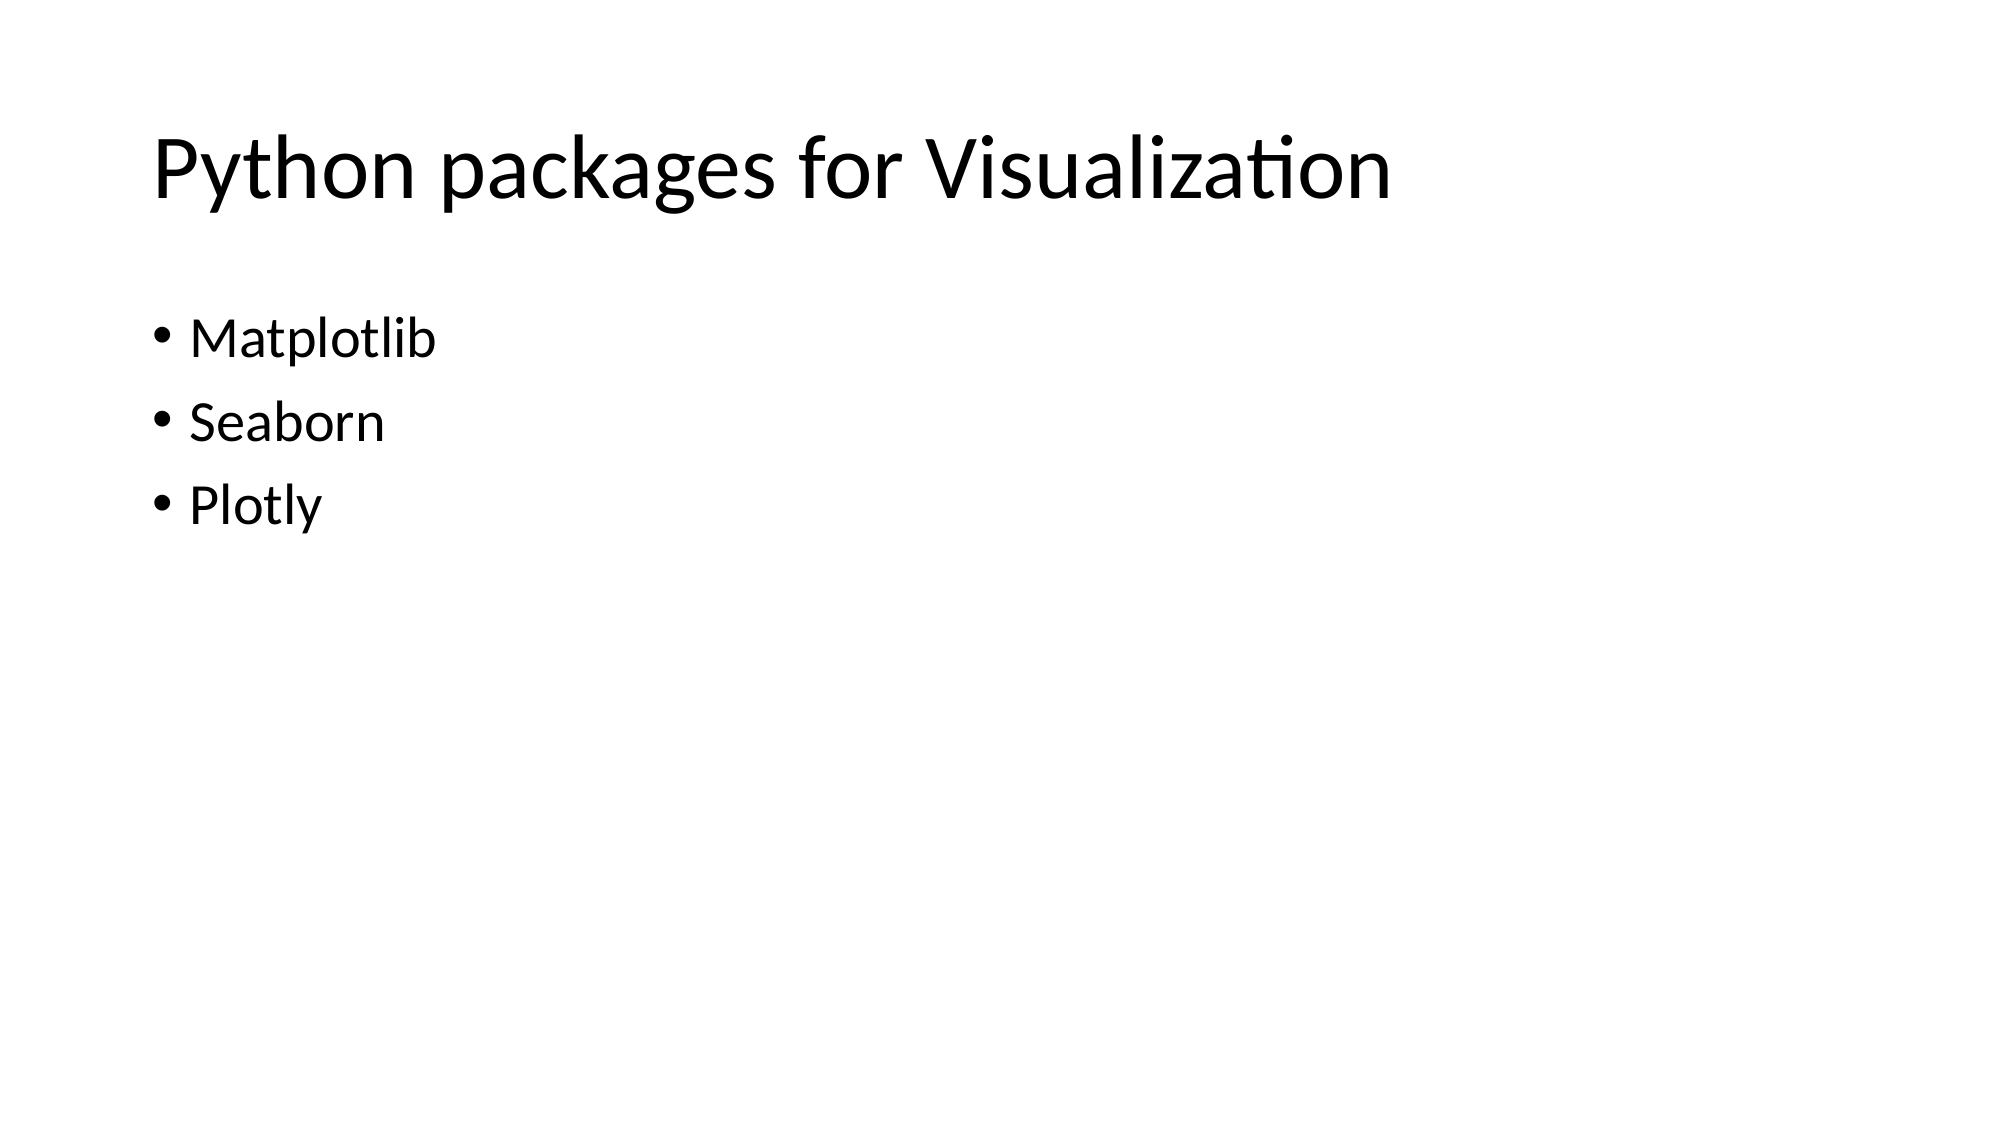

# Python packages for Visualization
Matplotlib
Seaborn
Plotly